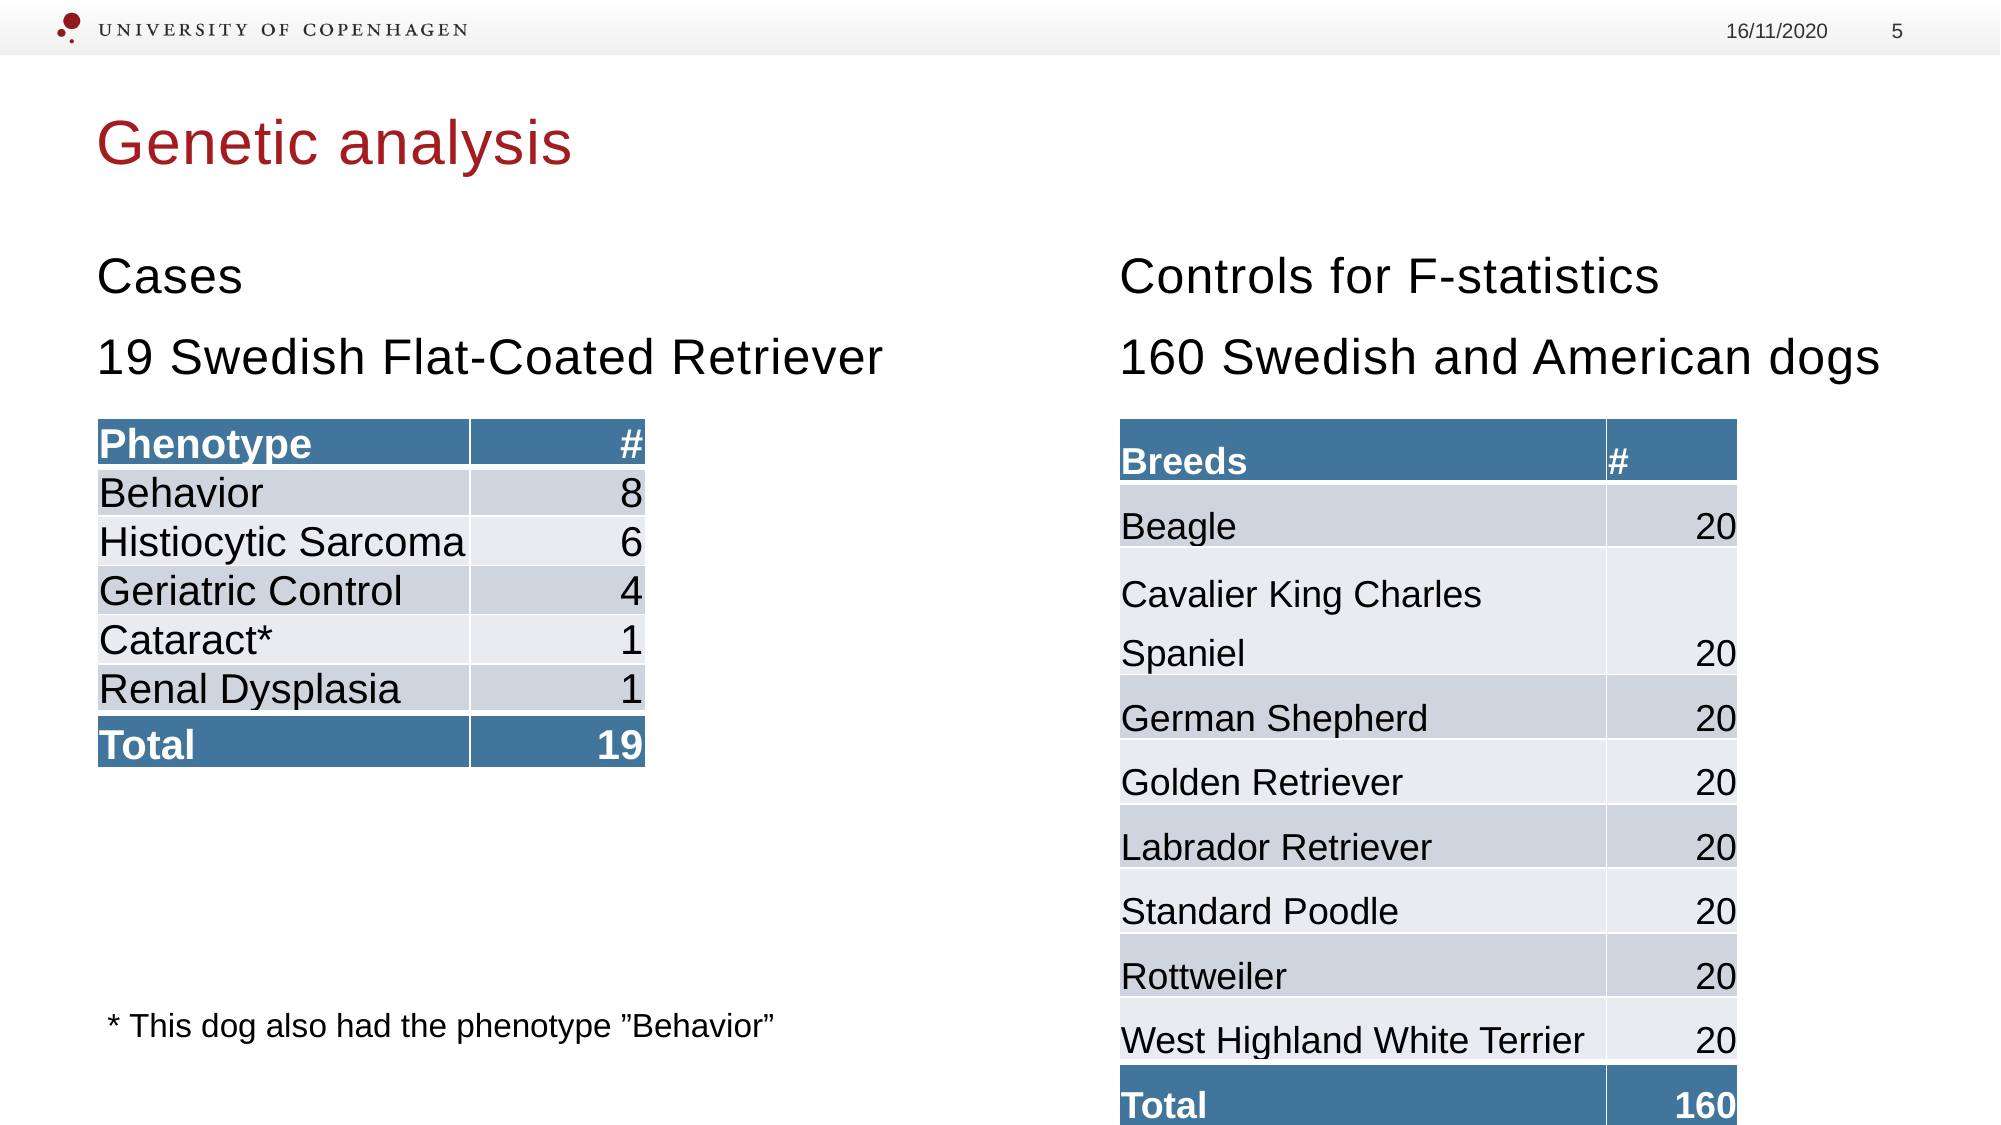

16/11/2020
5
# Genetic analysis
Controls for F-statistics
160 Swedish and American dogs

Cases
19 Swedish Flat-Coated Retriever
| Phenotype | # |
| --- | --- |
| Behavior | 8 |
| Histiocytic Sarcoma | 6 |
| Geriatric Control | 4 |
| Cataract\* | 1 |
| Renal Dysplasia | 1 |
| Total | 19 |
| Breeds | # |
| --- | --- |
| Beagle | 20 |
| Cavalier King Charles Spaniel | 20 |
| German Shepherd | 20 |
| Golden Retriever | 20 |
| Labrador Retriever | 20 |
| Standard Poodle | 20 |
| Rottweiler | 20 |
| West Highland White Terrier | 20 |
| Total | 160 |
* This dog also had the phenotype ”Behavior”